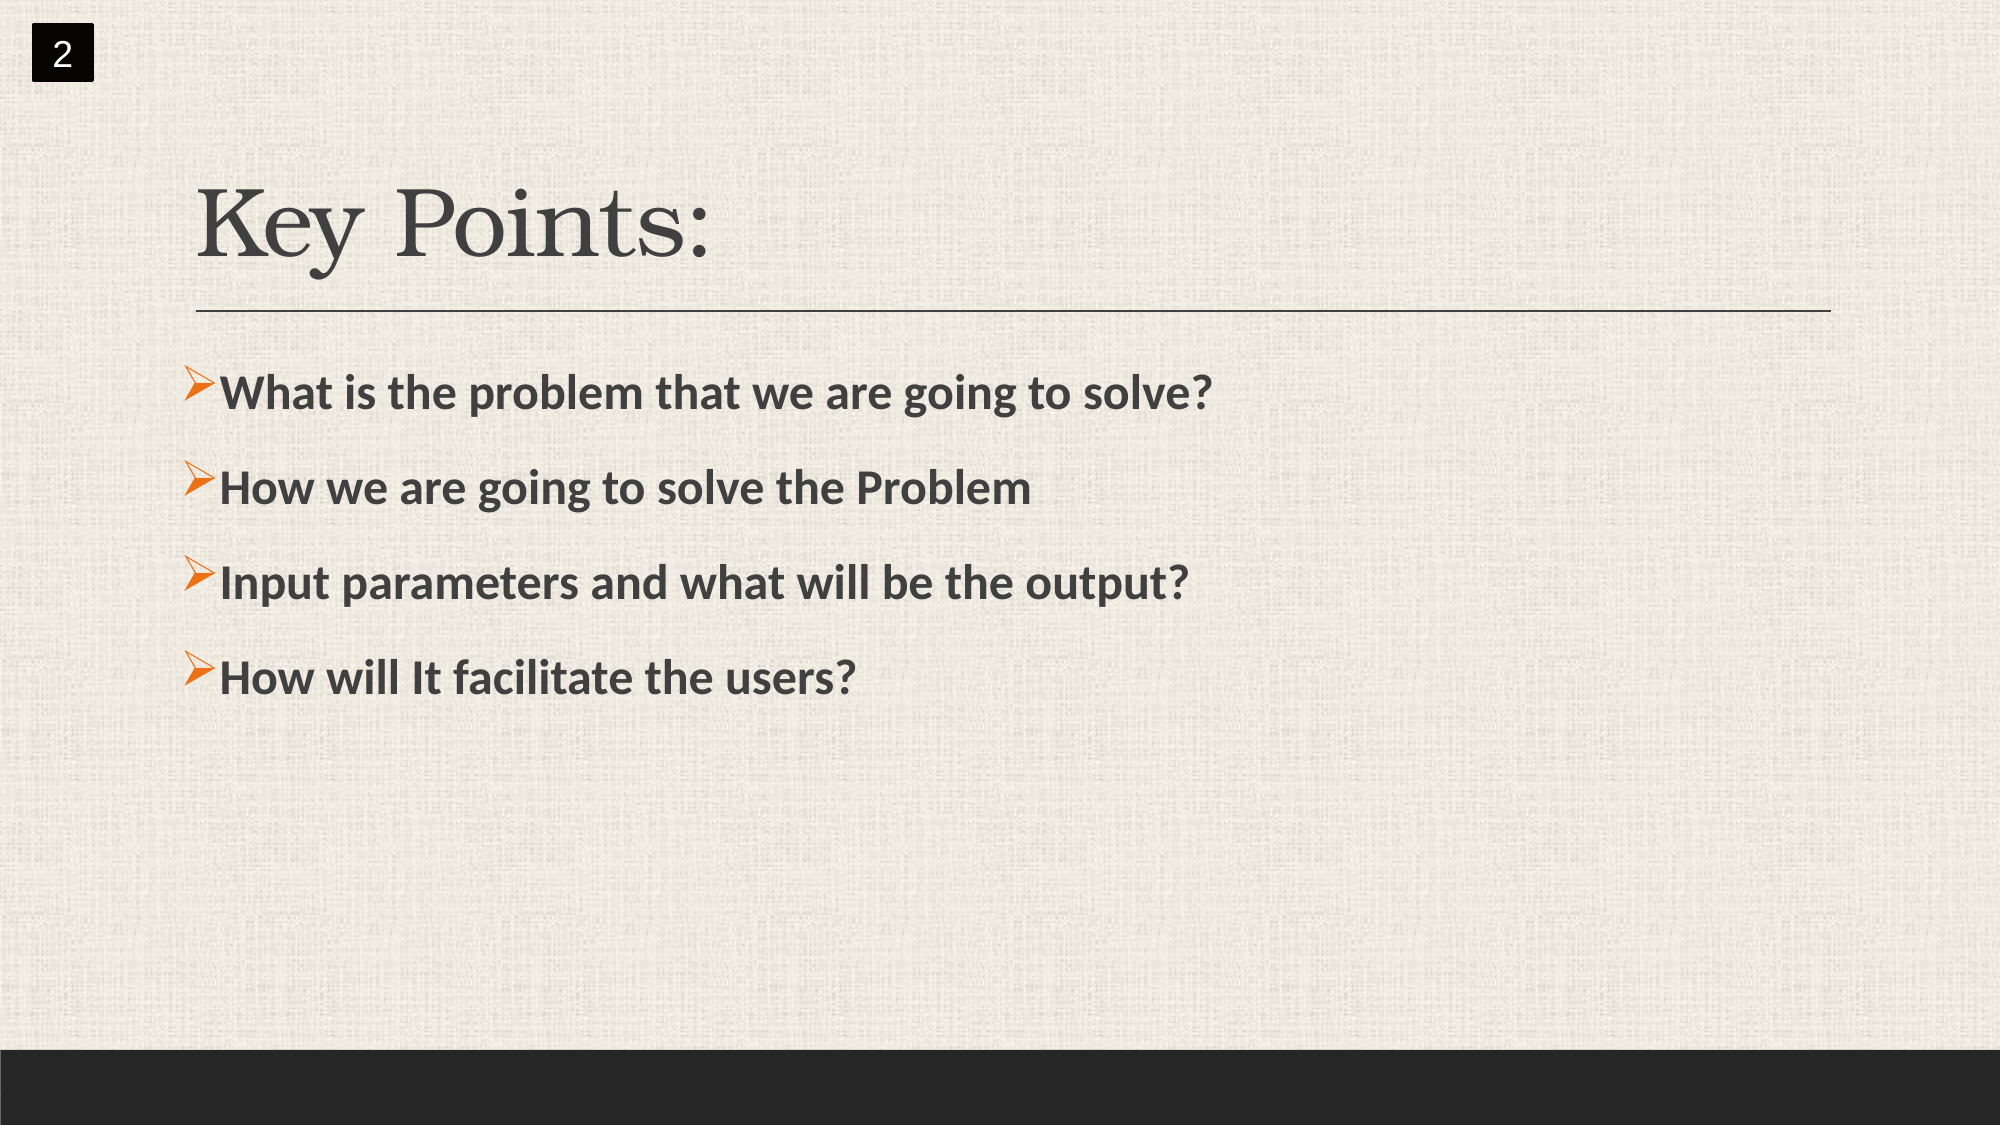

2
# Key Points:
What is the problem that we are going to solve?
How we are going to solve the Problem
Input parameters and what will be the output?
How will It facilitate the users?